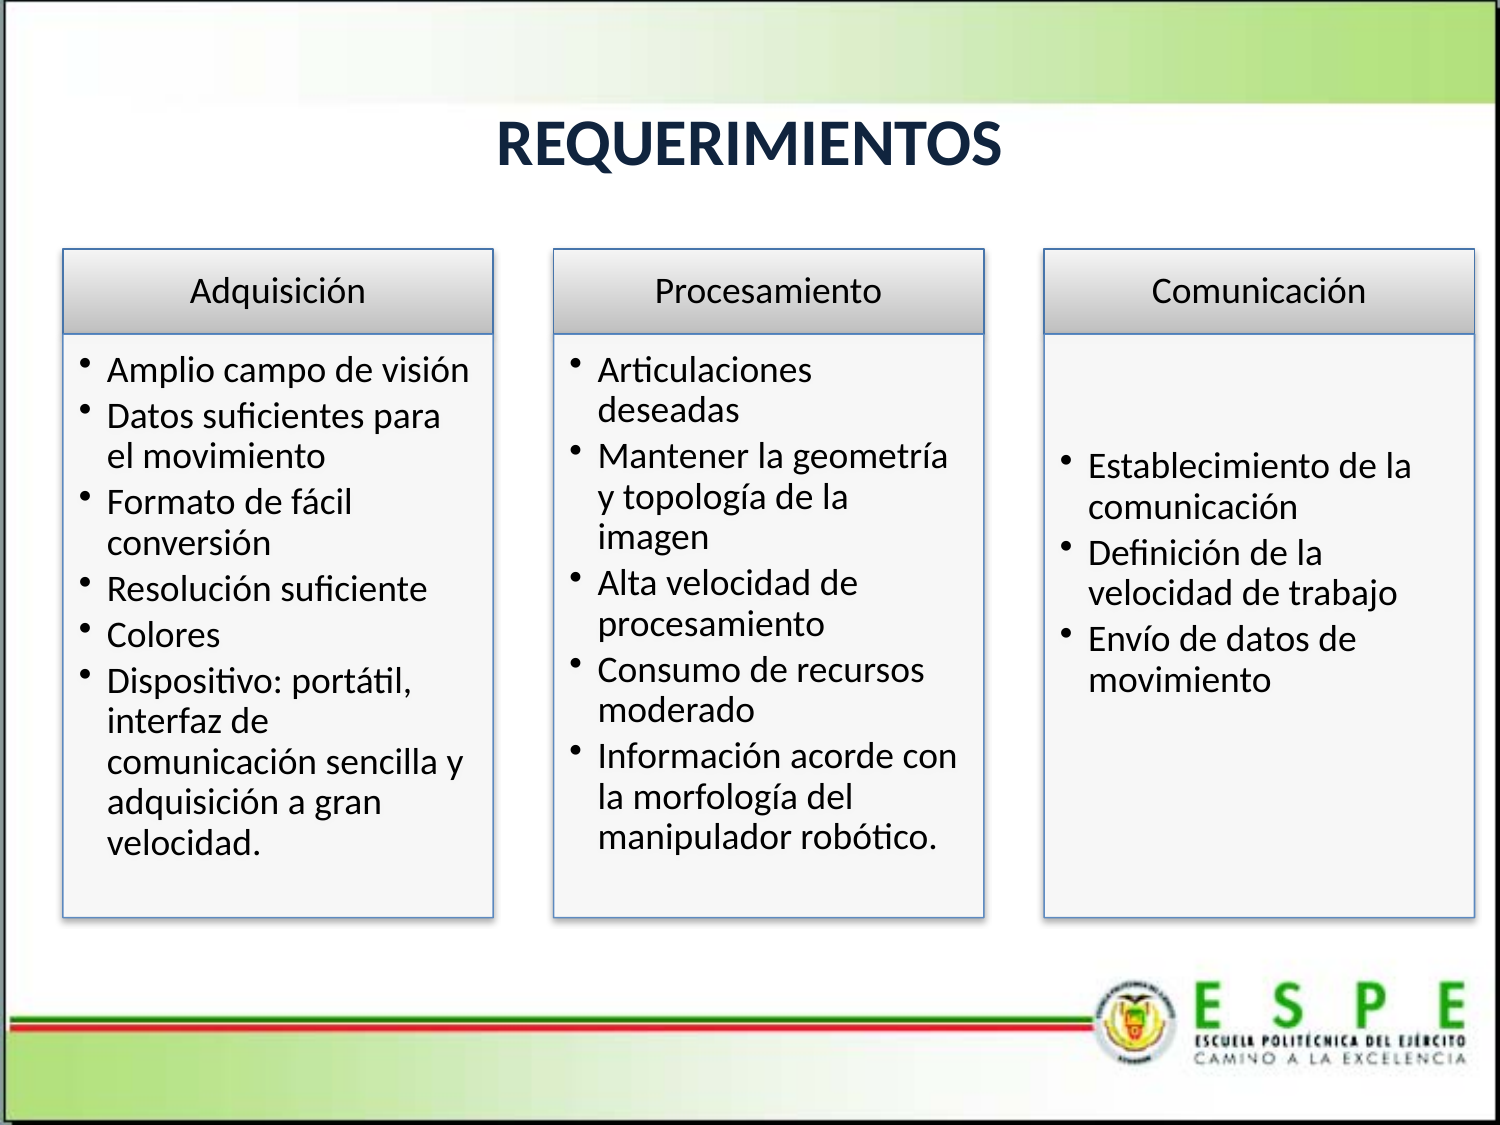

# REQUERIMIENTOS
Adquisición
Amplio campo de visión
Datos suficientes para el movimiento
Formato de fácil conversión
Resolución suficiente
Colores
Dispositivo: portátil, interfaz de comunicación sencilla y adquisición a gran velocidad.
Procesamiento
Articulaciones deseadas
Mantener la geometría y topología de la imagen
Alta velocidad de procesamiento
Consumo de recursos moderado
Información acorde con la morfología del manipulador robótico.
Comunicación

Establecimiento de la comunicación
Definición de la velocidad de trabajo
Envío de datos de movimiento